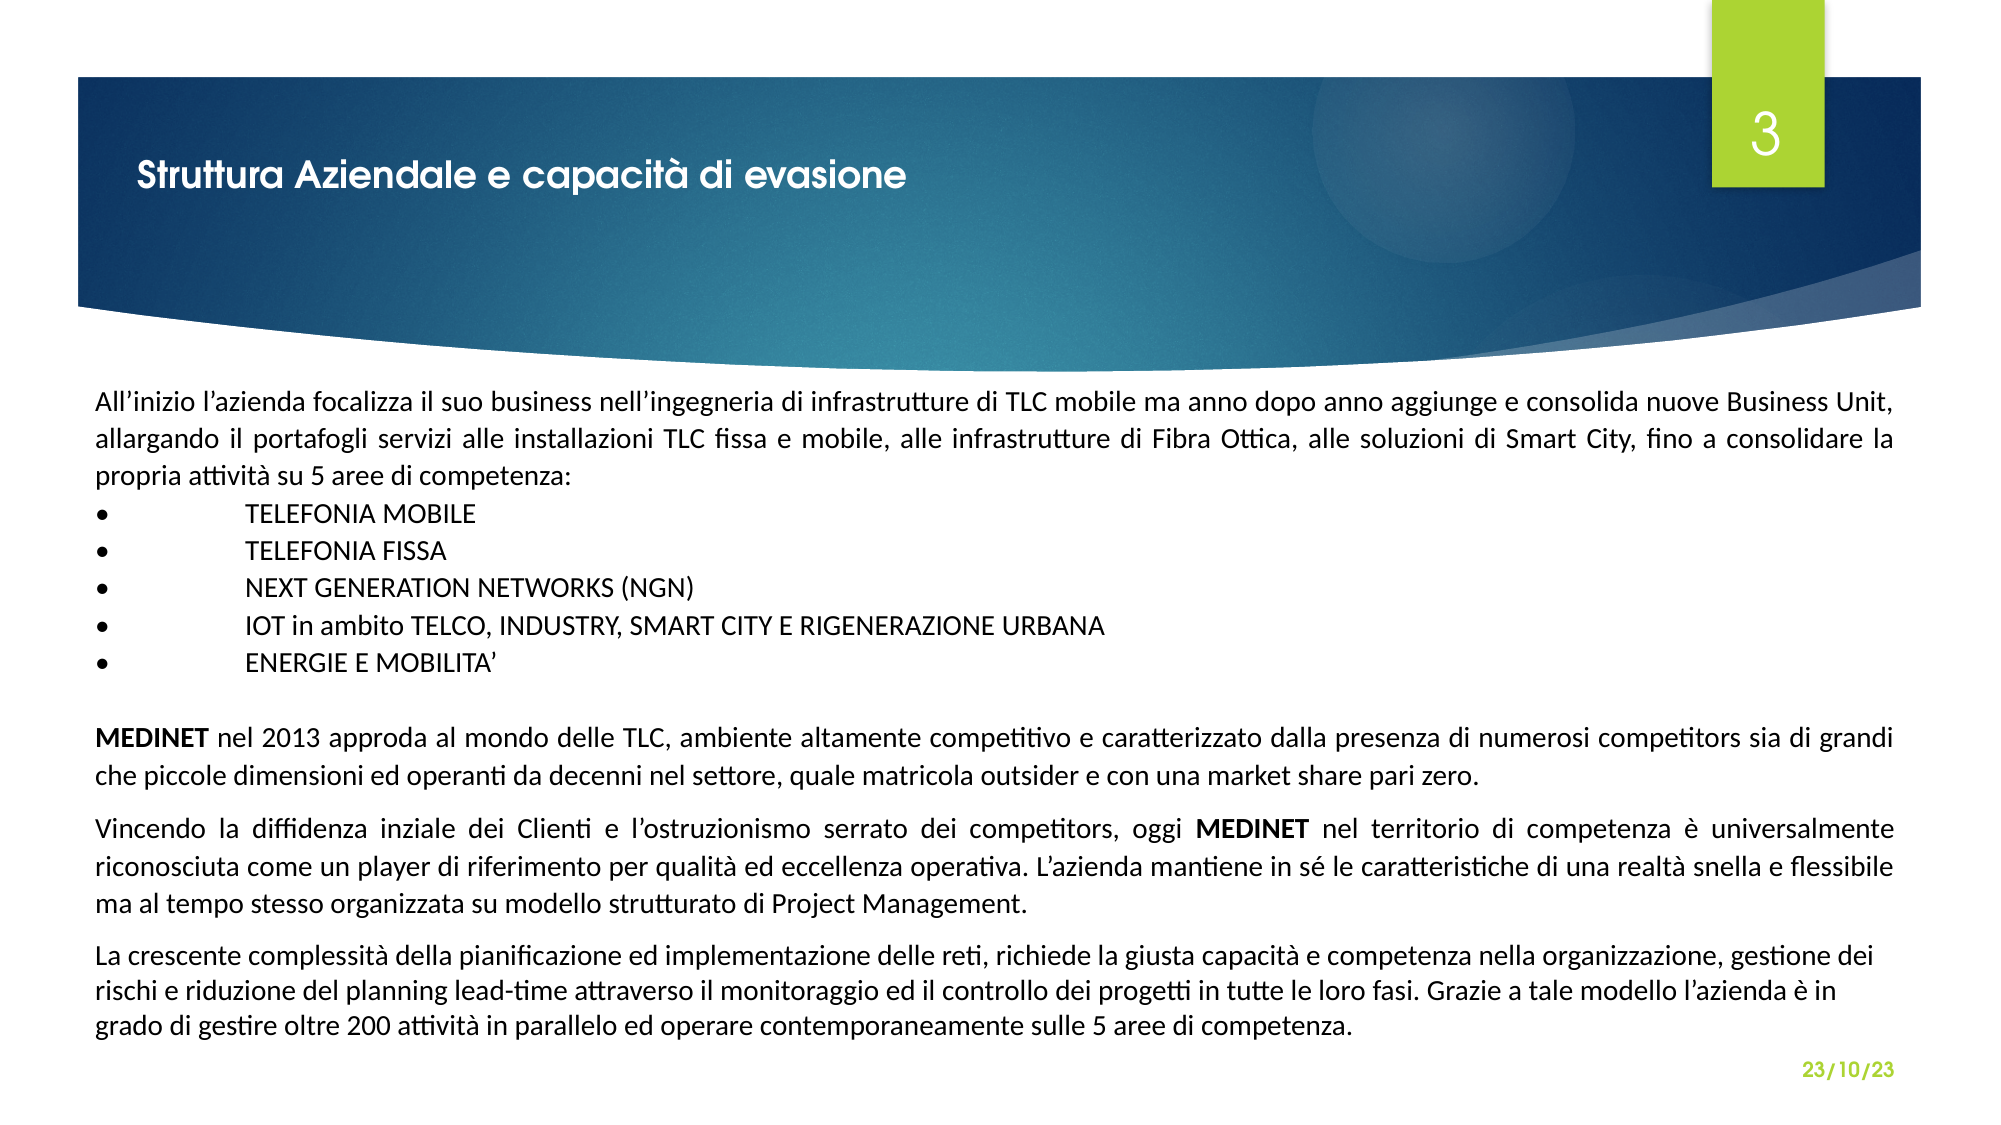

3
Struttura Aziendale e capacità di evasione
All’inizio l’azienda focalizza il suo business nell’ingegneria di infrastrutture di TLC mobile ma anno dopo anno aggiunge e consolida nuove Business Unit, allargando il portafogli servizi alle installazioni TLC fissa e mobile, alle infrastrutture di Fibra Ottica, alle soluzioni di Smart City, fino a consolidare la propria attività su 5 aree di competenza:
•	TELEFONIA MOBILE
•	TELEFONIA FISSA
•	NEXT GENERATION NETWORKS (NGN)
•	IOT in ambito TELCO, INDUSTRY, SMART CITY E RIGENERAZIONE URBANA
•	ENERGIE E MOBILITA’

MEDINET nel 2013 approda al mondo delle TLC, ambiente altamente competitivo e caratterizzato dalla presenza di numerosi competitors sia di grandi che piccole dimensioni ed operanti da decenni nel settore, quale matricola outsider e con una market share pari zero.
Vincendo la diffidenza inziale dei Clienti e l’ostruzionismo serrato dei competitors, oggi MEDINET nel territorio di competenza è universalmente riconosciuta come un player di riferimento per qualità ed eccellenza operativa. L’azienda mantiene in sé le caratteristiche di una realtà snella e flessibile ma al tempo stesso organizzata su modello strutturato di Project Management.
La crescente complessità della pianificazione ed implementazione delle reti, richiede la giusta capacità e competenza nella organizzazione, gestione dei rischi e riduzione del planning lead-time attraverso il monitoraggio ed il controllo dei progetti in tutte le loro fasi. Grazie a tale modello l’azienda è in grado di gestire oltre 200 attività in parallelo ed operare contemporaneamente sulle 5 aree di competenza.

23/10/23